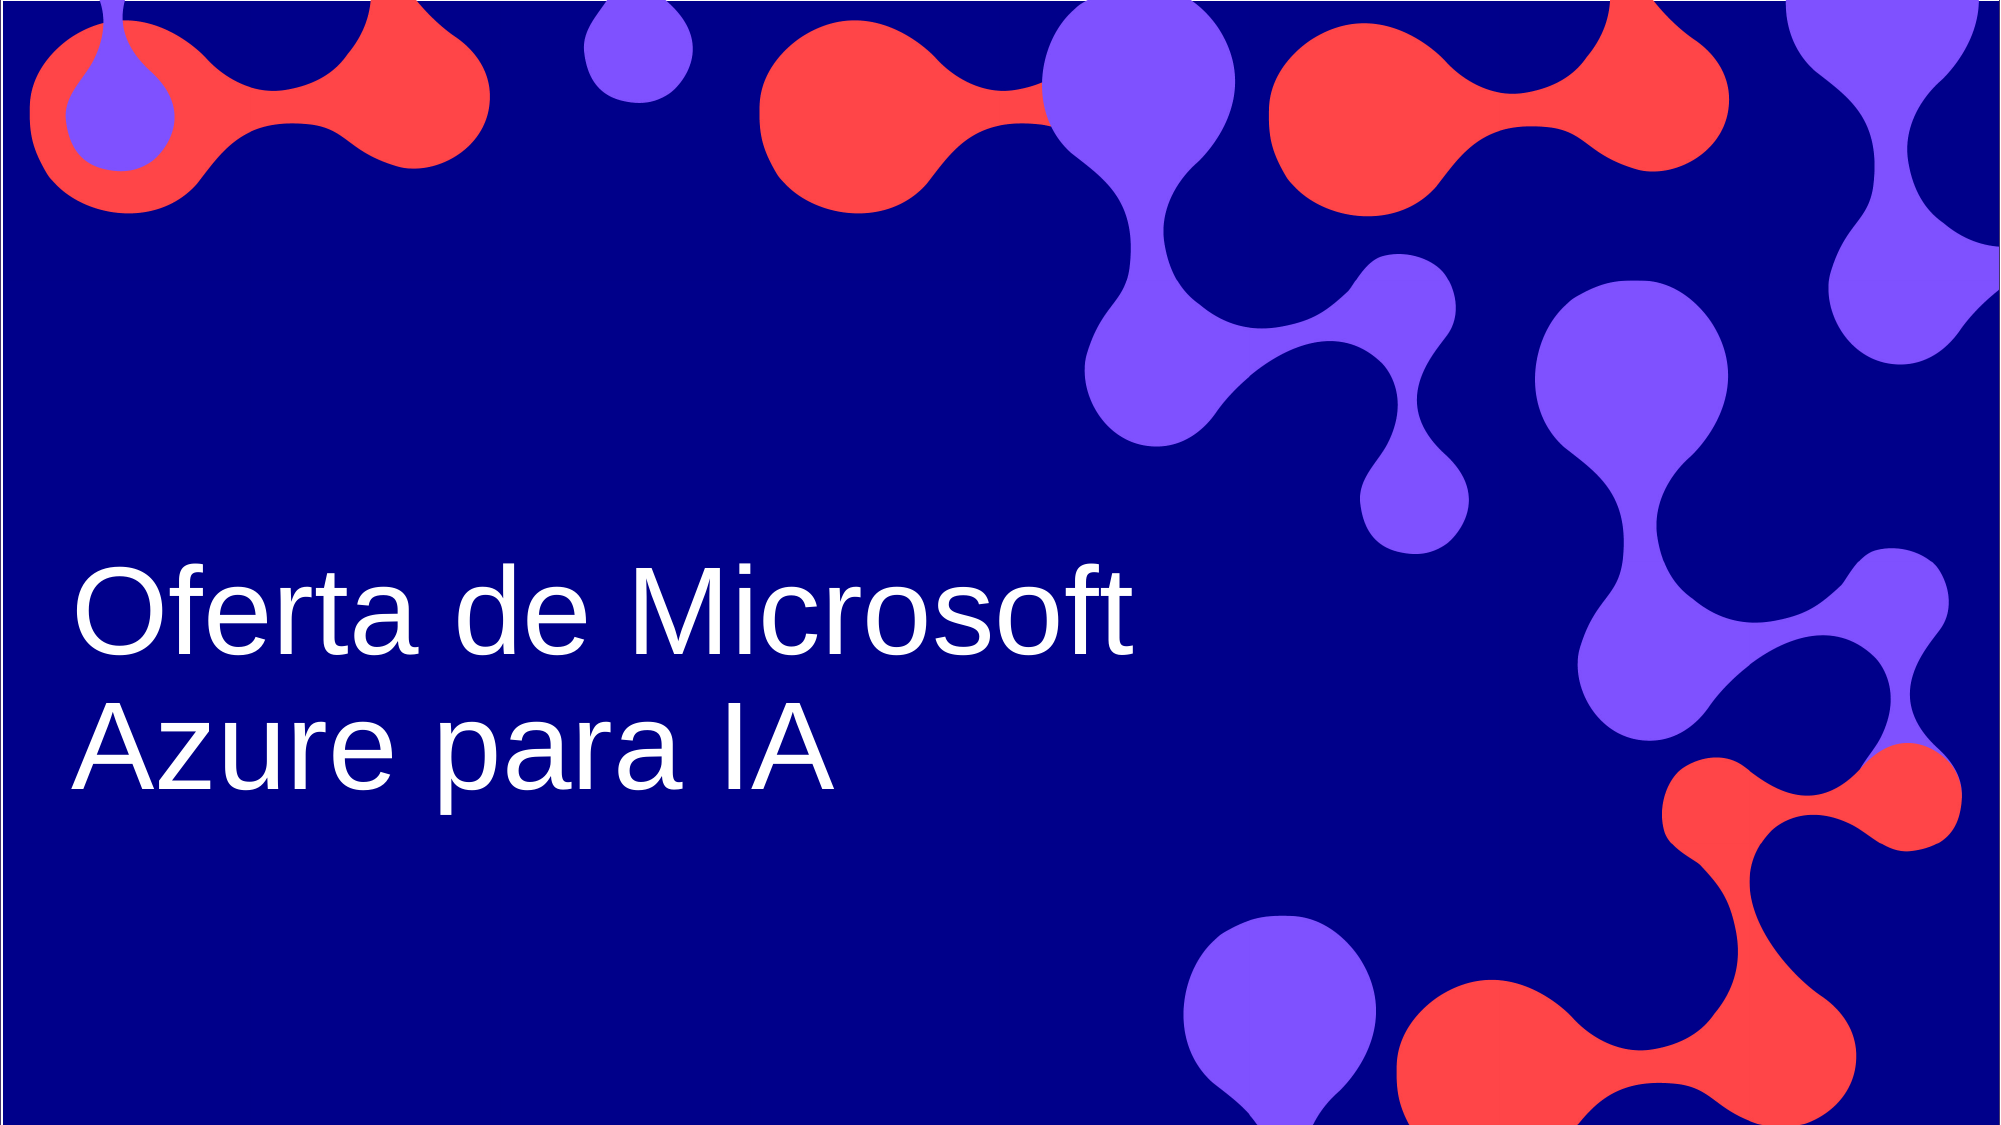

# Oferta de Microsoft Azure para IA